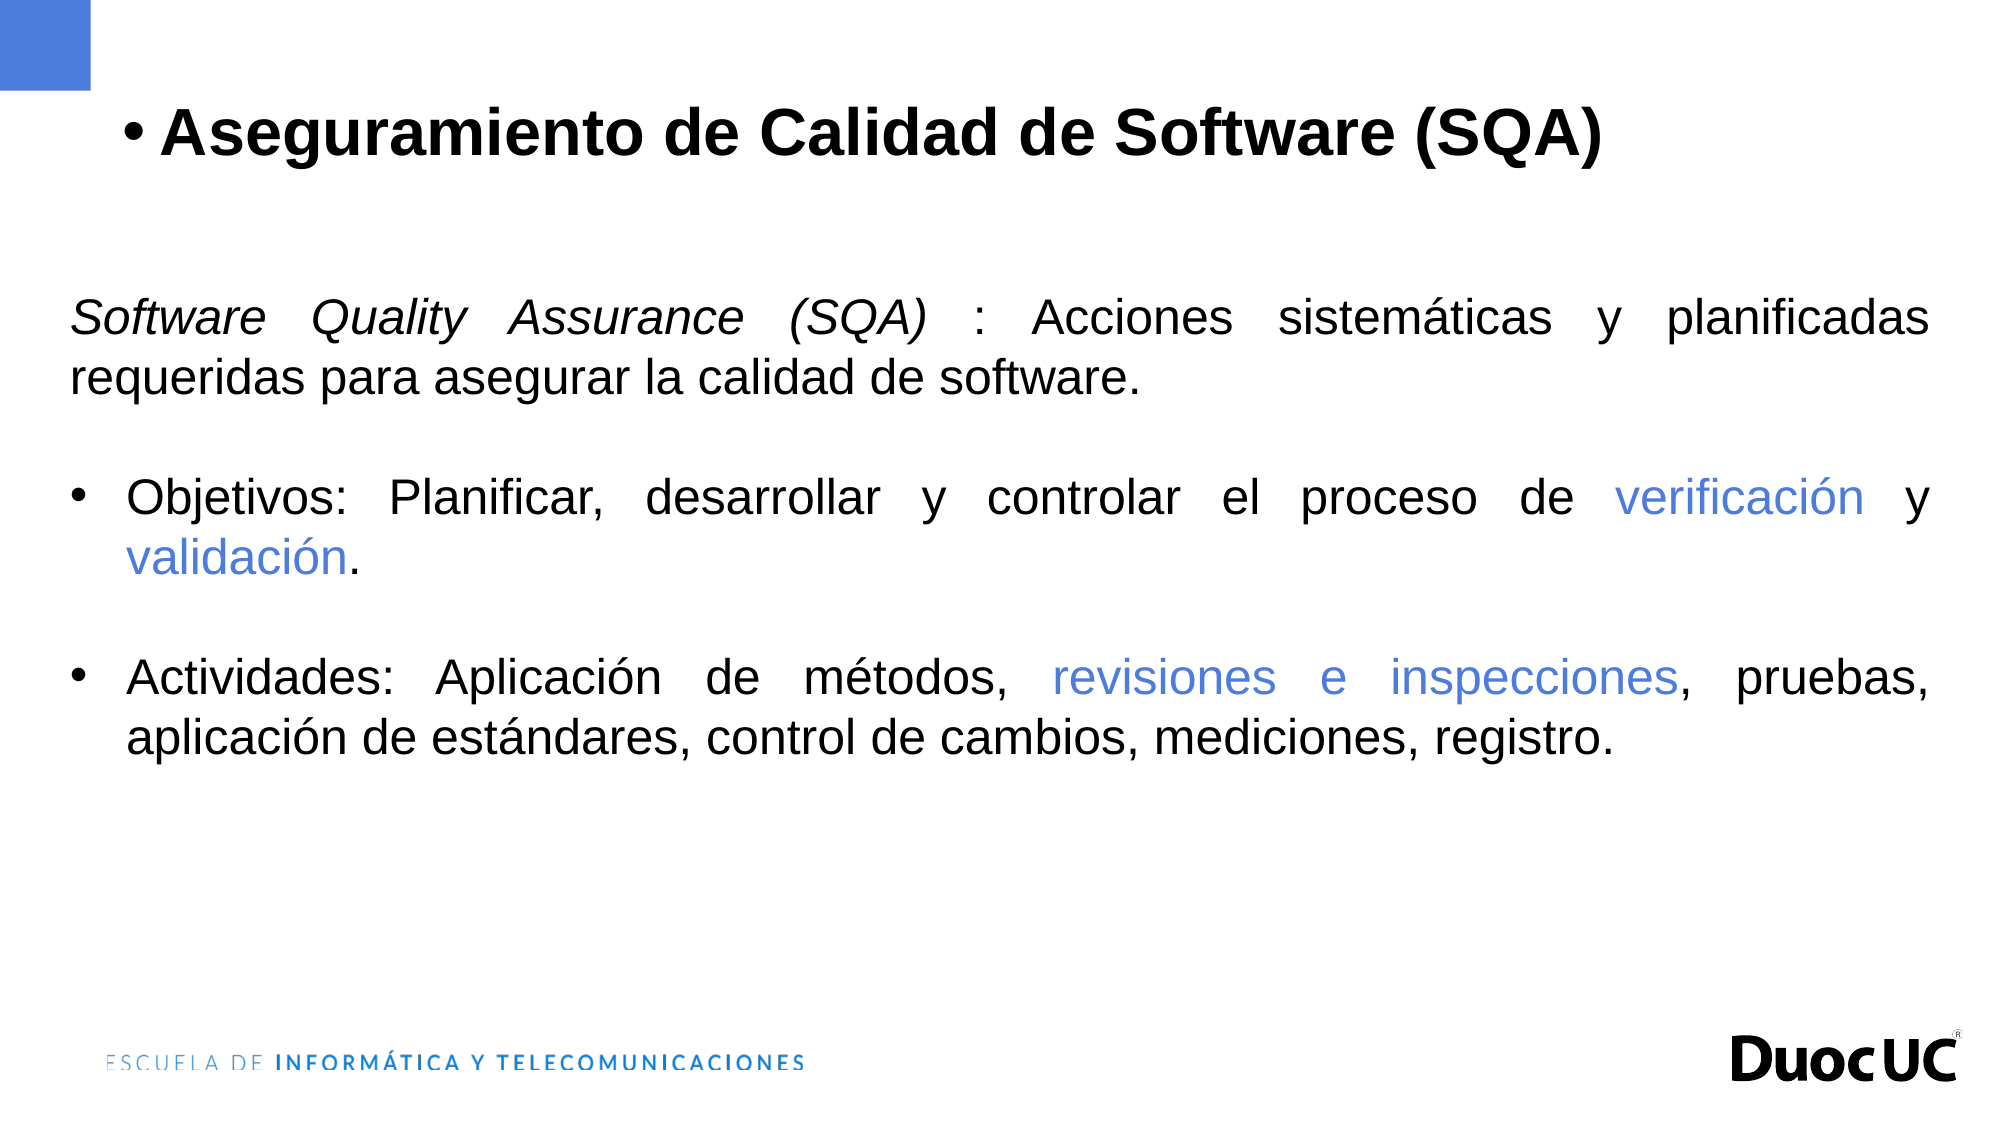

Aseguramiento de Calidad de Software (SQA)
Software Quality Assurance (SQA) : Acciones sistemáticas y planificadas requeridas para asegurar la calidad de software.

Objetivos: Planificar, desarrollar y controlar el proceso de verificación y validación.

Actividades: Aplicación de métodos, revisiones e inspecciones, pruebas, aplicación de estándares, control de cambios, mediciones, registro.